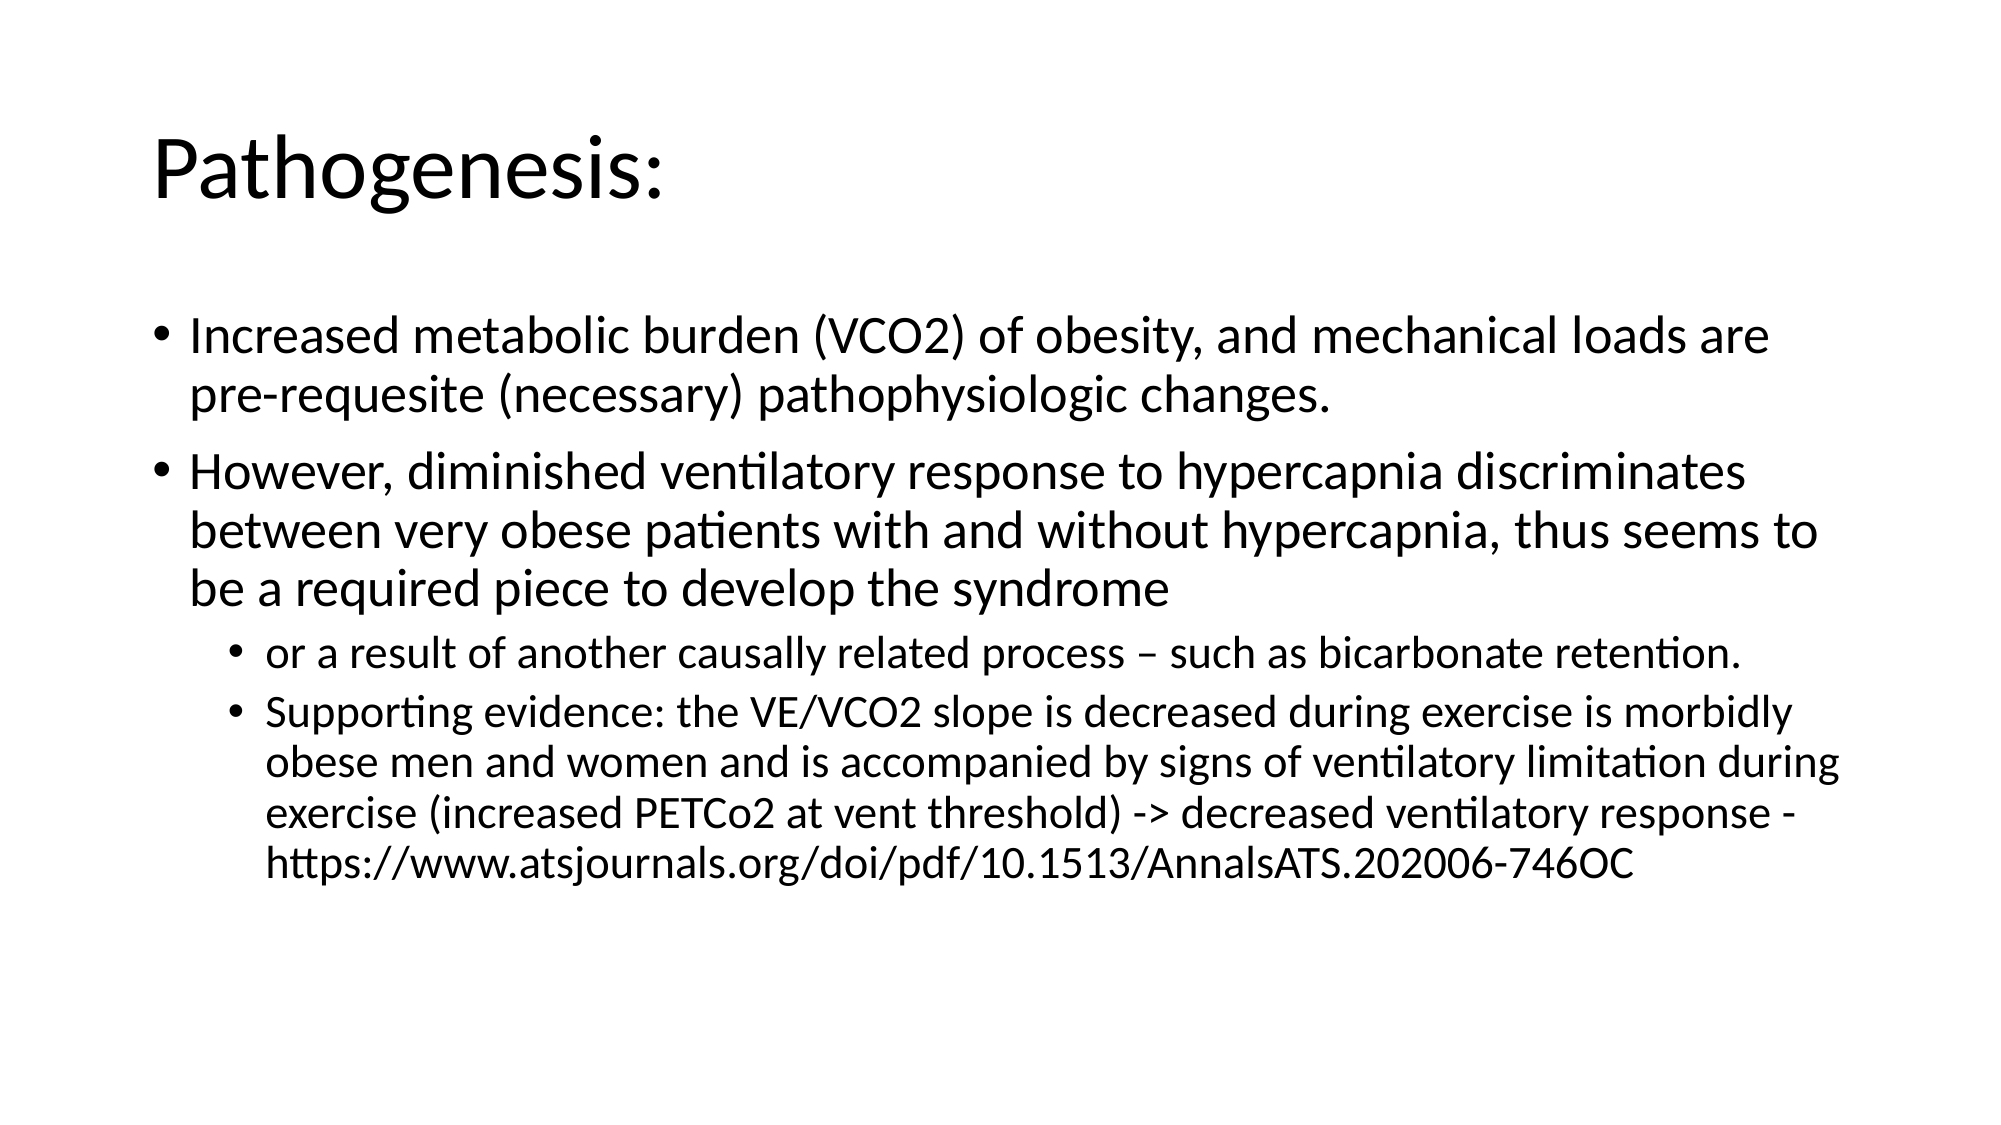

# Pathogenesis:
Increased metabolic burden (VCO2) of obesity, and mechanical loads are pre-requesite (necessary) pathophysiologic changes.
However, diminished ventilatory response to hypercapnia discriminates between very obese patients with and without hypercapnia, thus seems to be a required piece to develop the syndrome
or a result of another causally related process – such as bicarbonate retention.
Supporting evidence: the VE/VCO2 slope is decreased during exercise is morbidly obese men and women and is accompanied by signs of ventilatory limitation during exercise (increased PETCo2 at vent threshold) -> decreased ventilatory response - https://www.atsjournals.org/doi/pdf/10.1513/AnnalsATS.202006-746OC